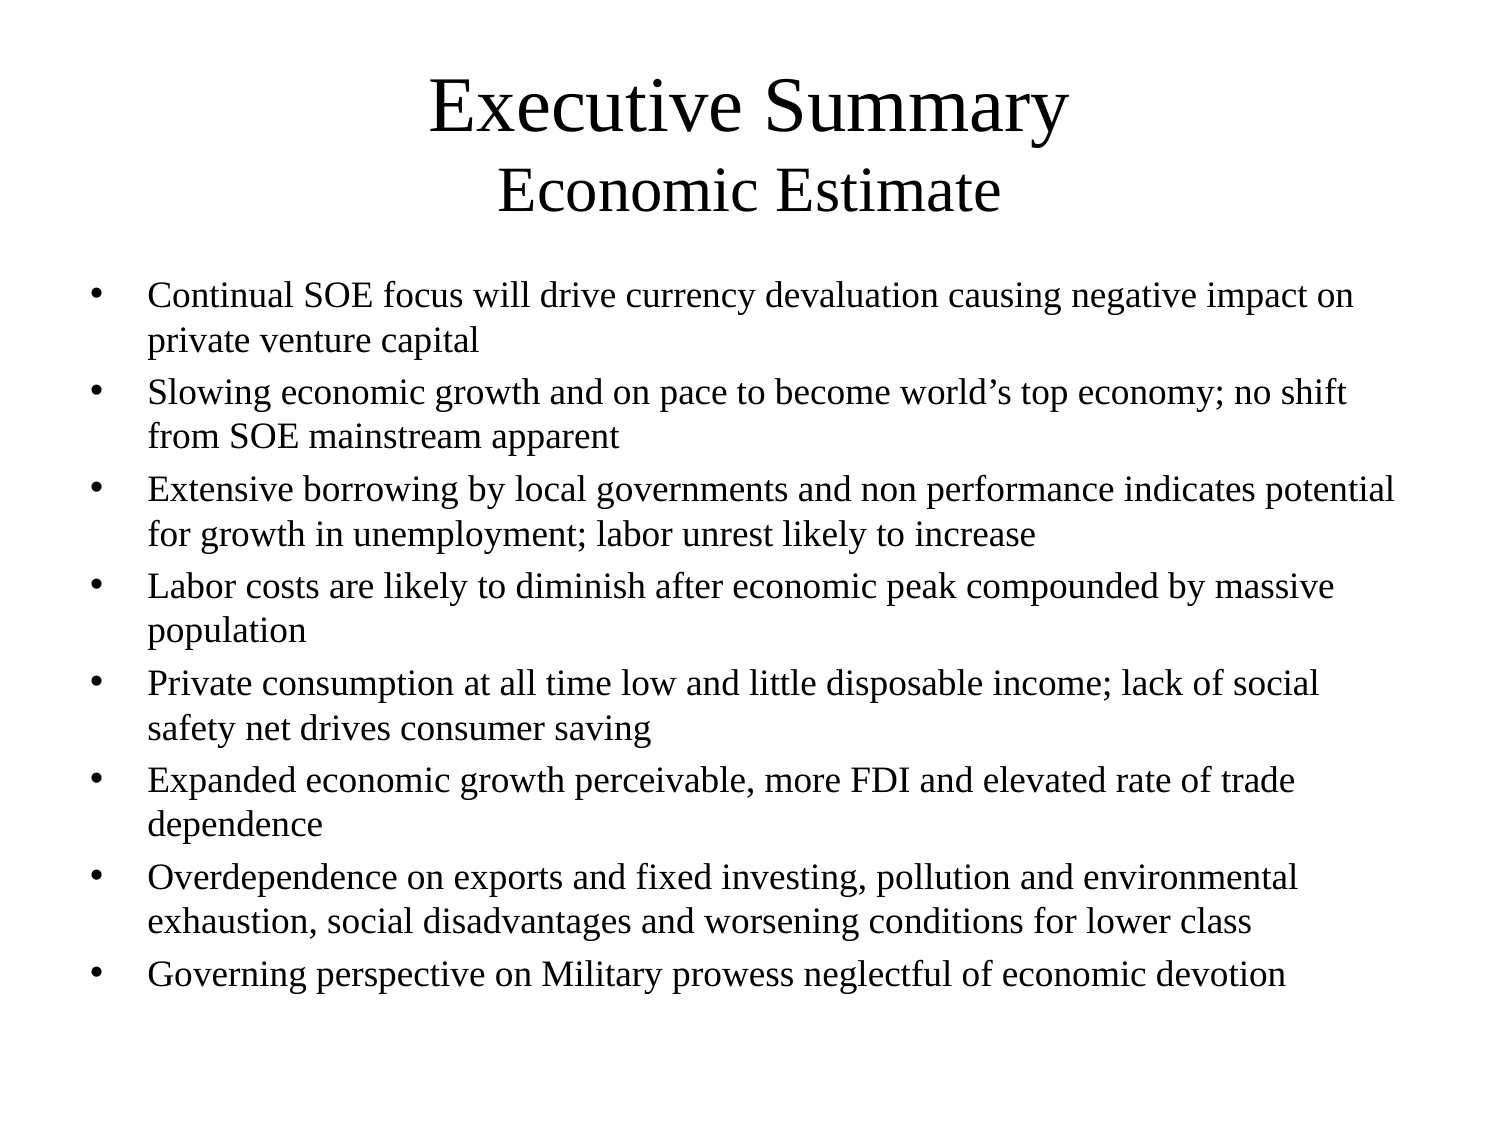

# Executive Summary Economic Estimate
Continual SOE focus will drive currency devaluation causing negative impact on private venture capital
Slowing economic growth and on pace to become world’s top economy; no shift from SOE mainstream apparent
Extensive borrowing by local governments and non performance indicates potential for growth in unemployment; labor unrest likely to increase
Labor costs are likely to diminish after economic peak compounded by massive population
Private consumption at all time low and little disposable income; lack of social safety net drives consumer saving
Expanded economic growth perceivable, more FDI and elevated rate of trade dependence
Overdependence on exports and fixed investing, pollution and environmental exhaustion, social disadvantages and worsening conditions for lower class
Governing perspective on Military prowess neglectful of economic devotion